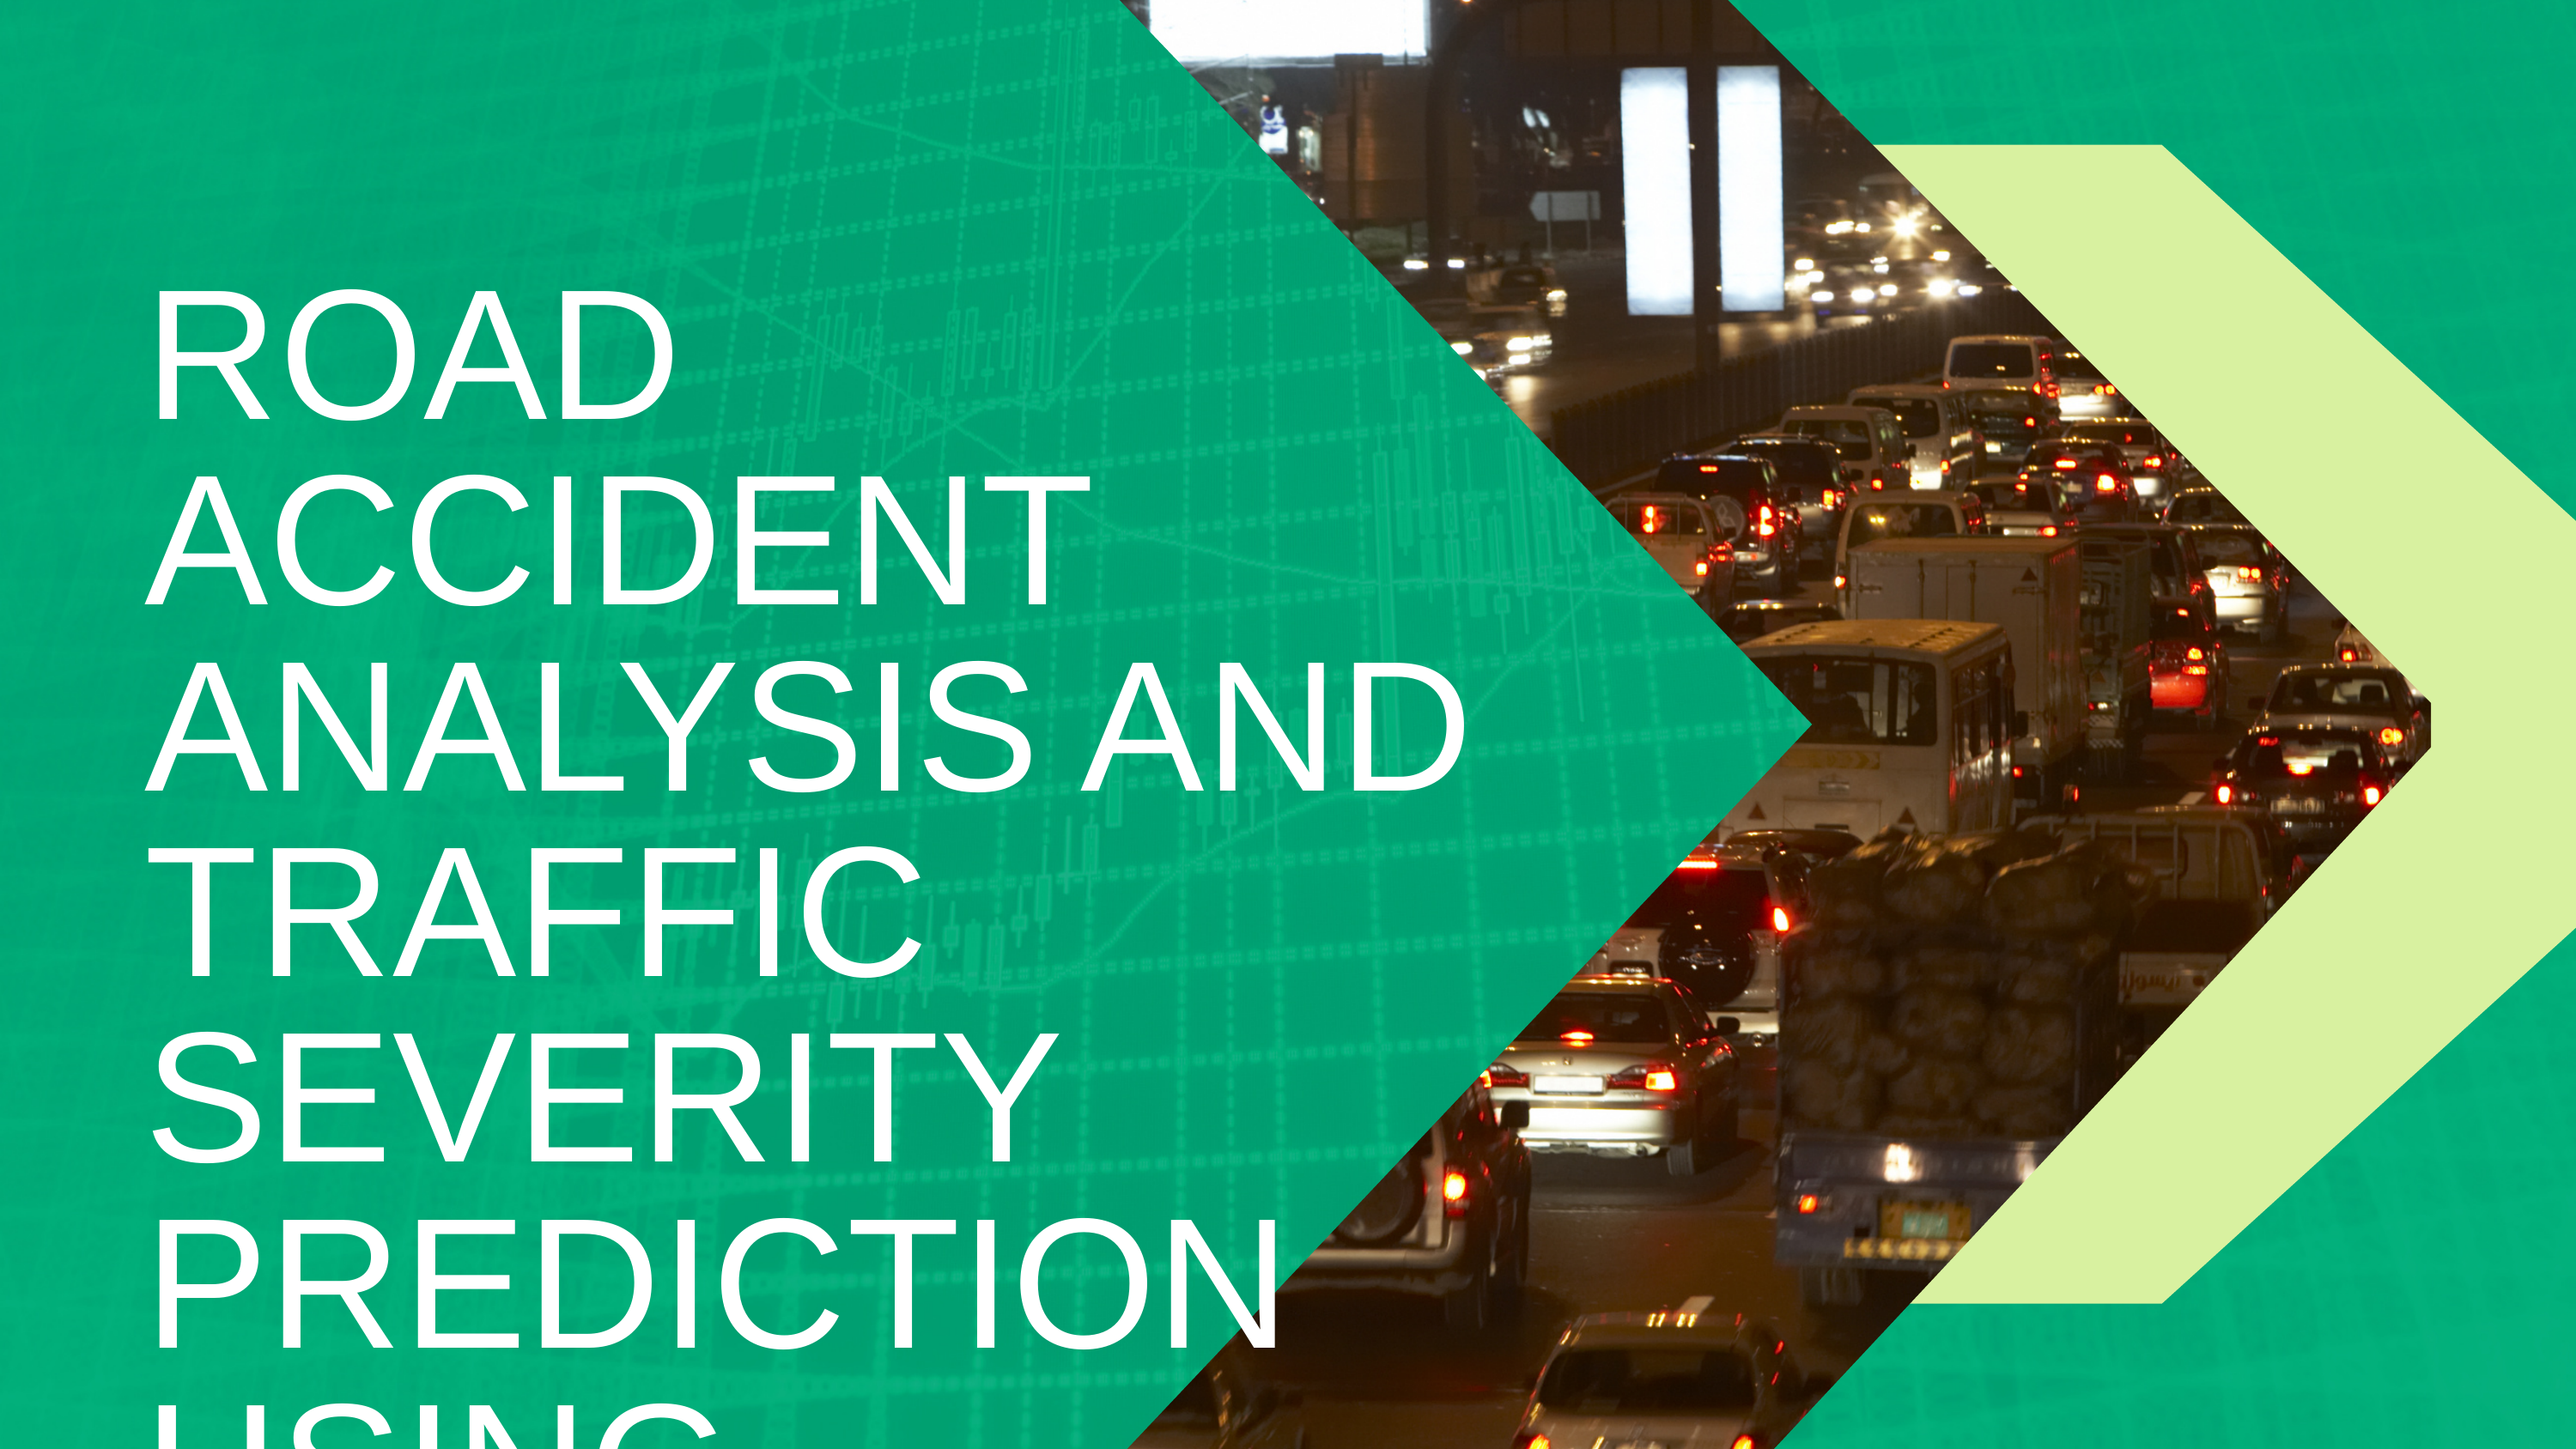

ROAD ACCIDENT ANALYSIS AND TRAFFIC SEVERITY PREDICTION USING ADVANCED DATA MINING TECHNIQUES